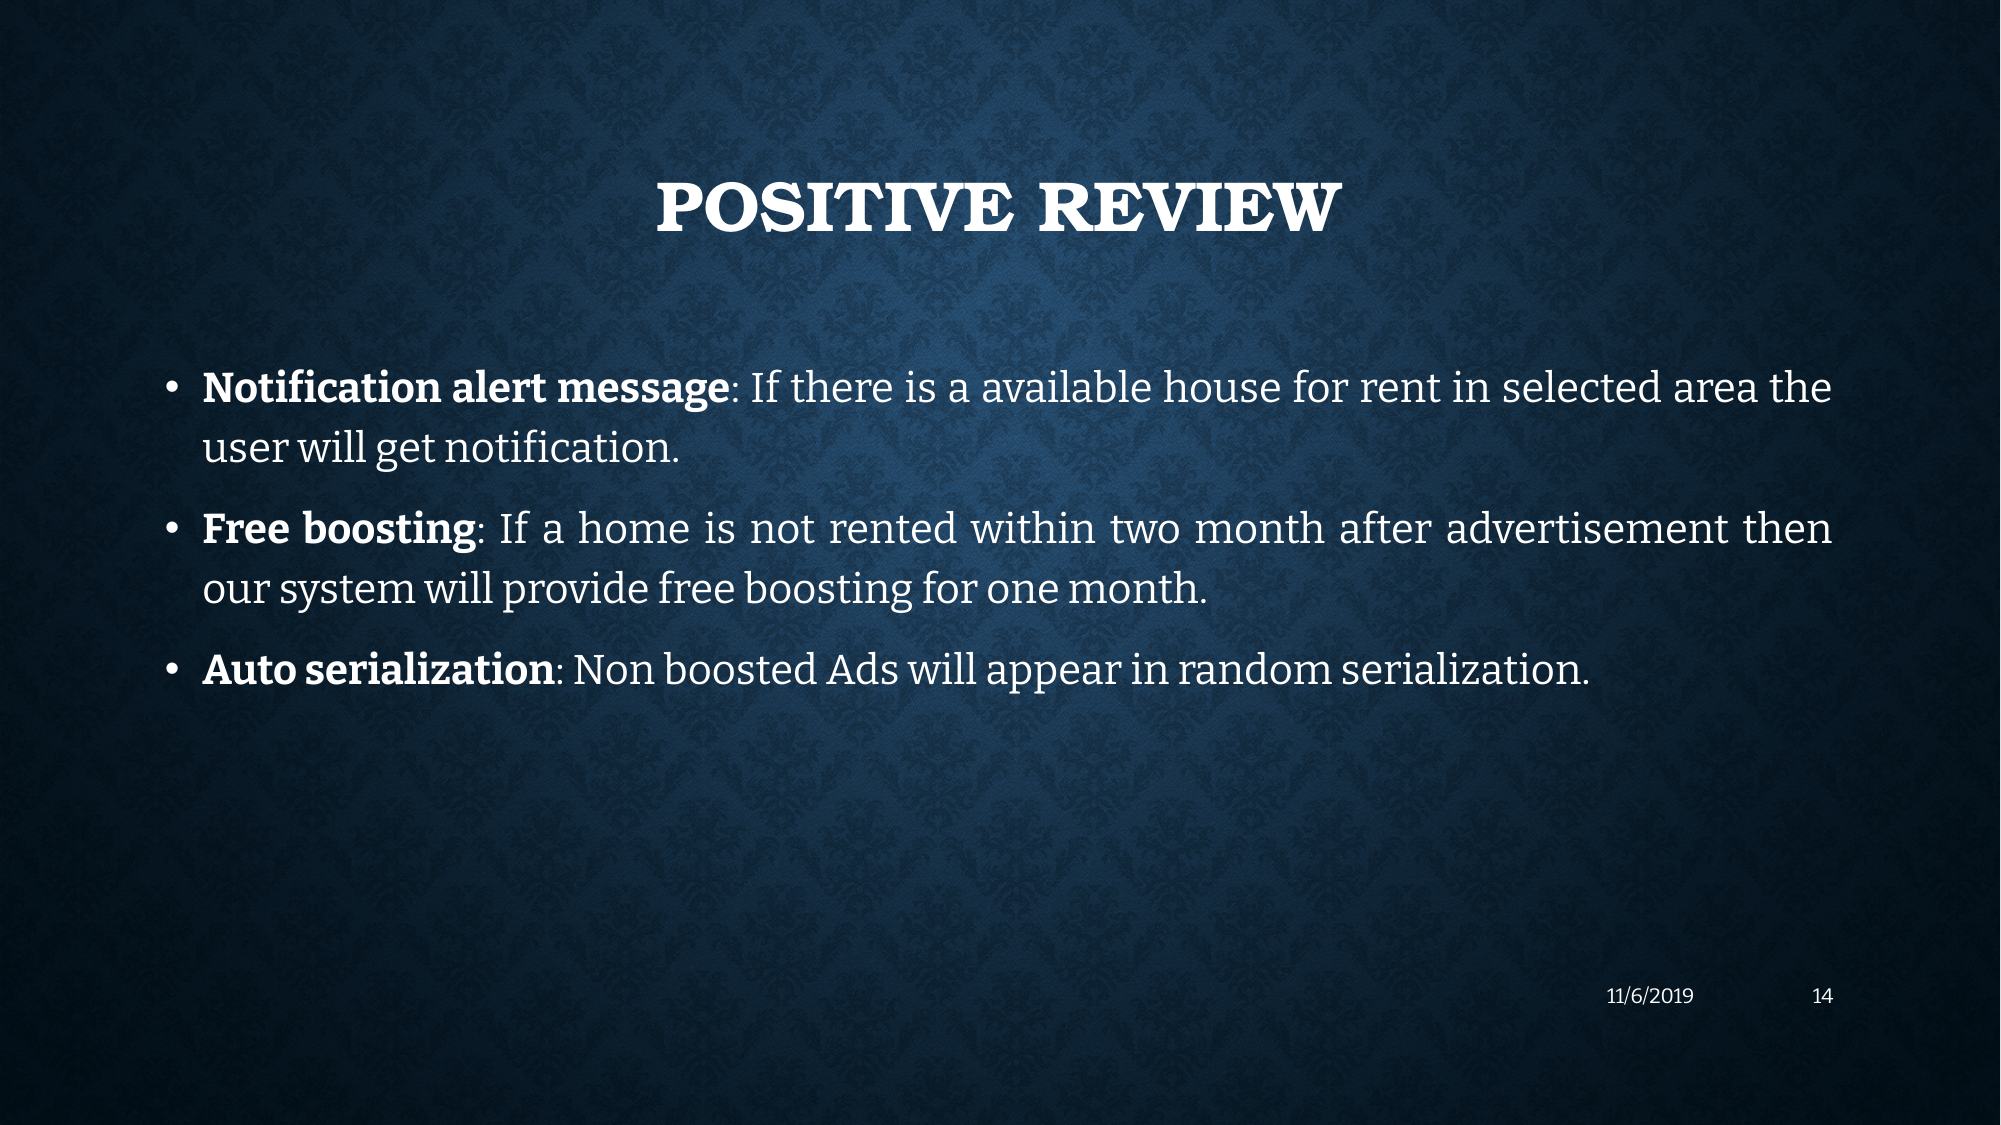

# Positive Review
Notification alert message: If there is a available house for rent in selected area the user will get notification.
Free boosting: If a home is not rented within two month after advertisement then our system will provide free boosting for one month.
Auto serialization: Non boosted Ads will appear in random serialization.
11/6/2019
14